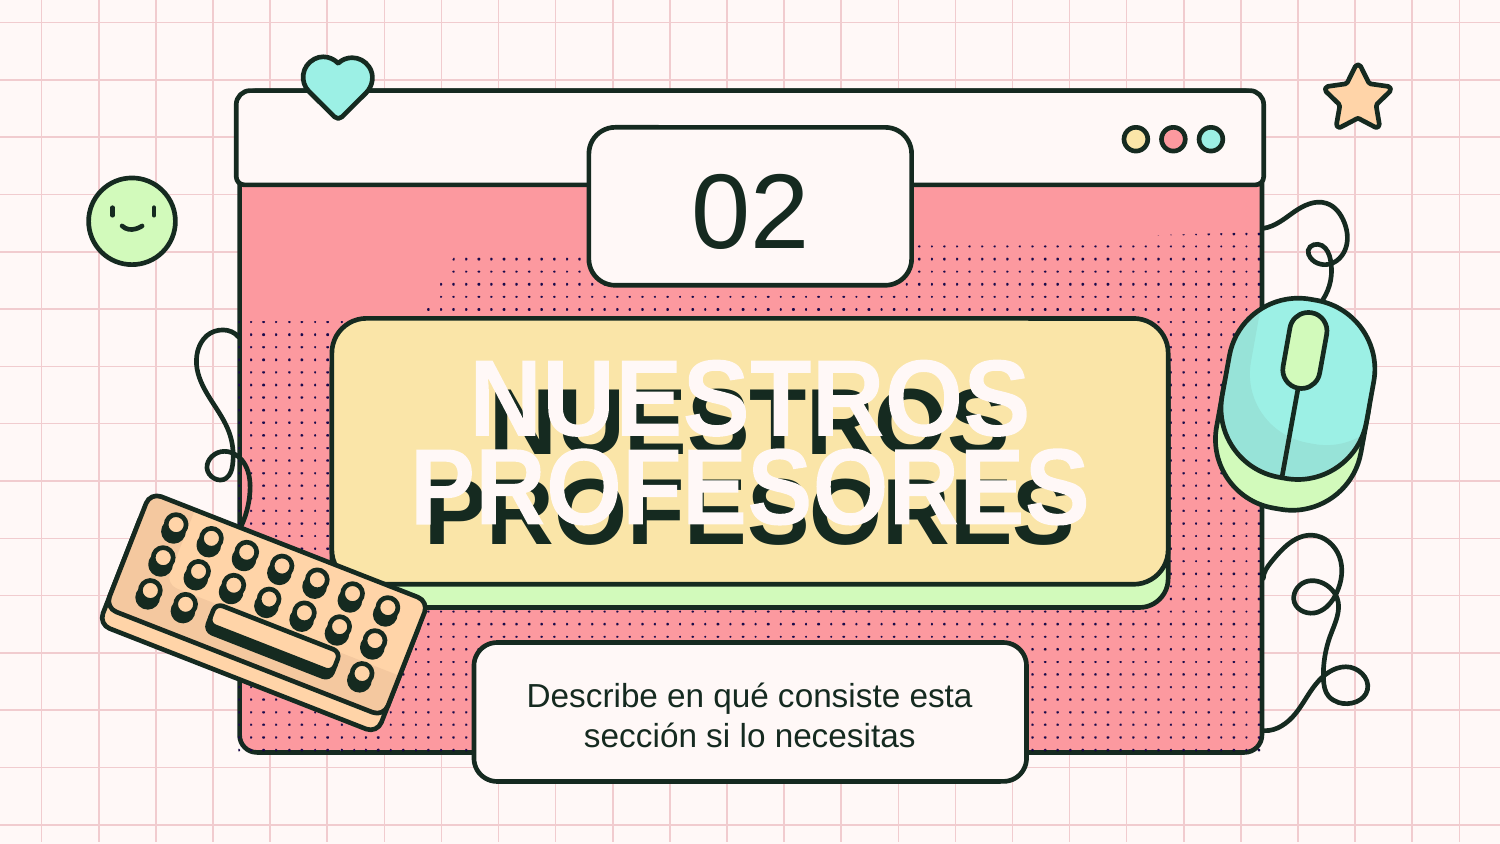

02

# NUESTROS PROFESORES
NUESTROS

PROFESORES

Describe en qué consiste esta sección si lo necesitas